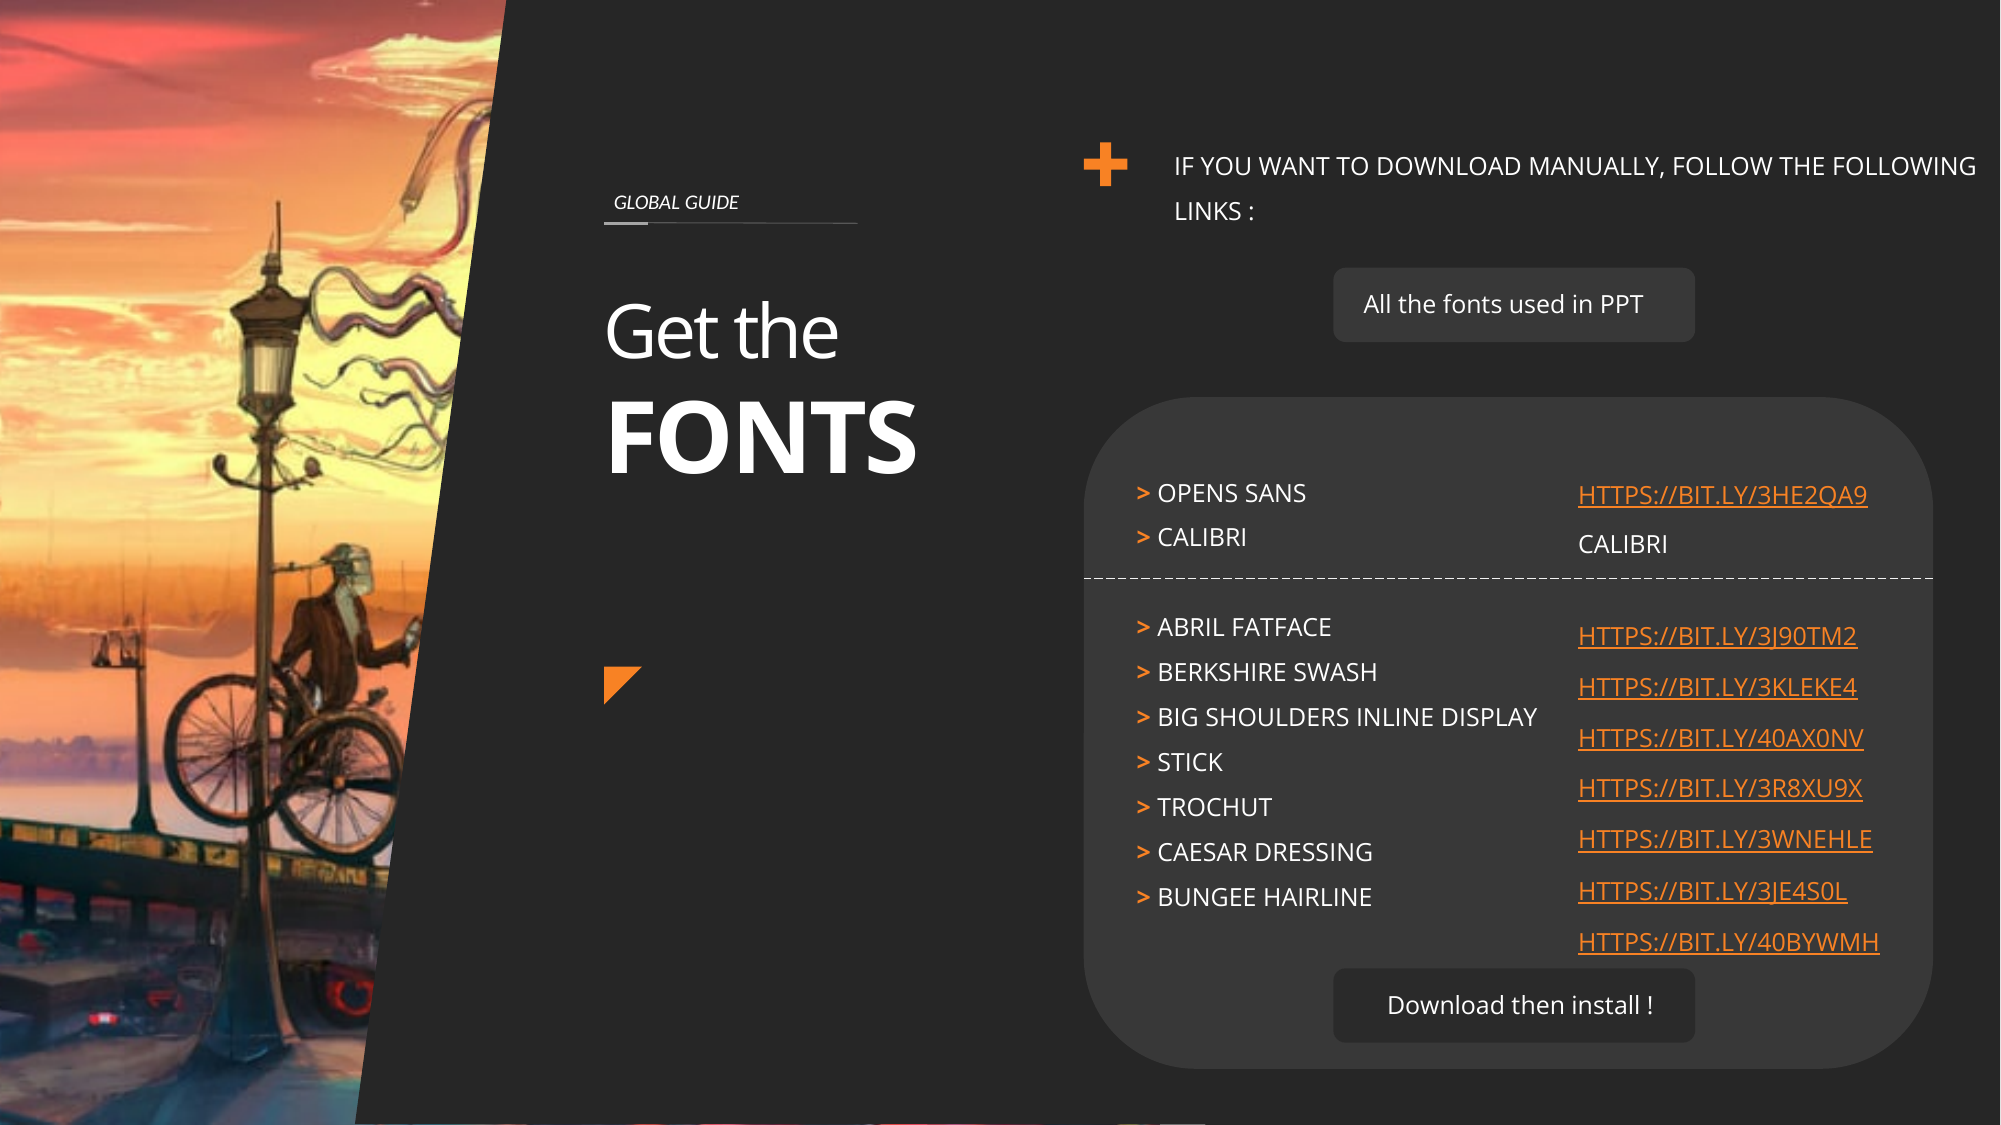

If you want to download manually, follow the following
Links :

GLOBAL GUIDE

Get the
FONTS
All the fonts used in PPT

https://bit.ly/3HE2Qa9
CALIBRI

https://bit.ly/3j90tm2
https://bit.ly/3kLEke4
https://bit.ly/40aX0nV
https://bit.ly/3R8Xu9X
https://bit.ly/3WNEHlE
https://bit.ly/3je4s0L
https://bit.ly/40bYWMH

> OPENS SANS
> CALIBRI

> Abril Fatface
> Berkshire Swash
> Big Shoulders Inline Display
> Stick
> Trochut
> Caesar Dressing
> Bungee Hairline

Download then install !